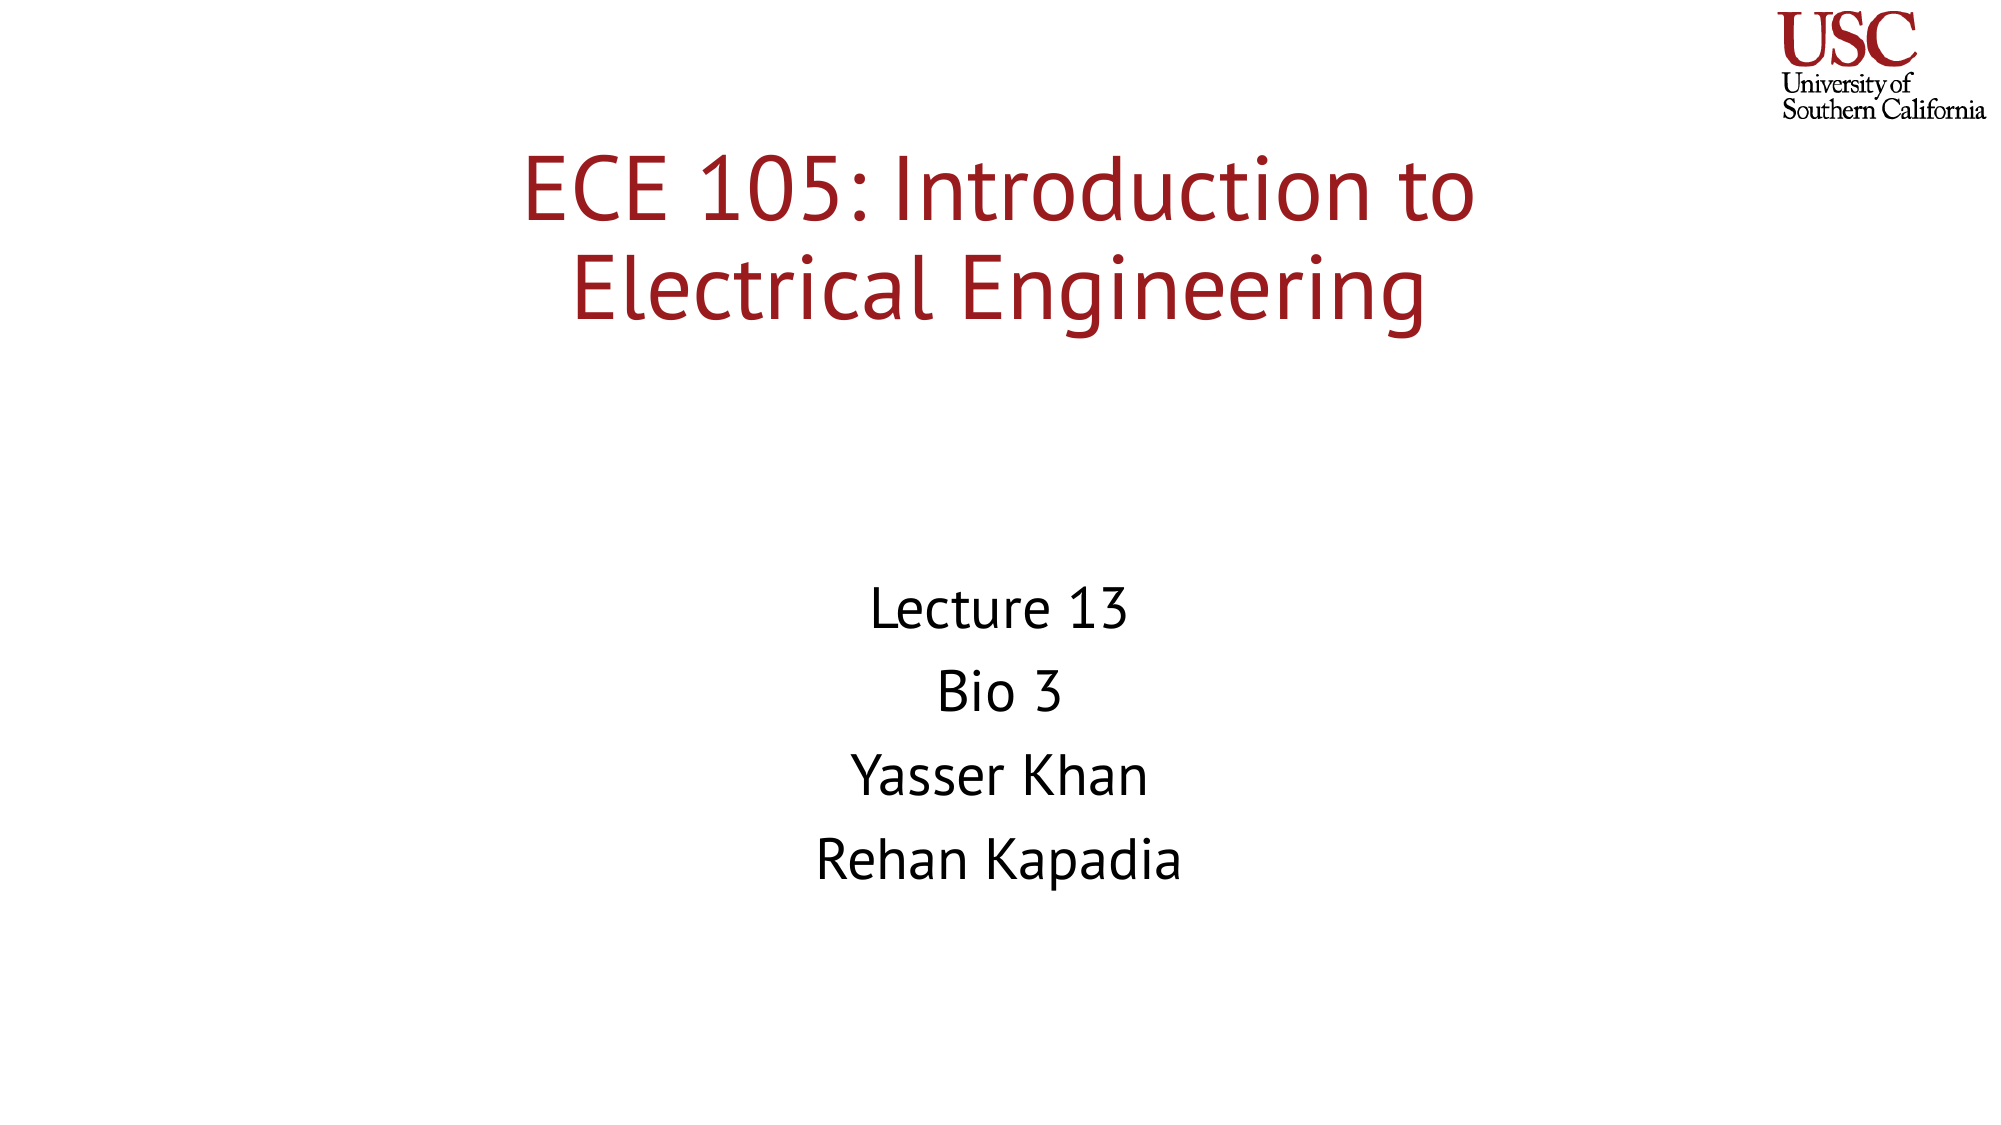

# ECE 105: Introduction to Electrical Engineering
Lecture 13
Bio 3
Yasser Khan
Rehan Kapadia